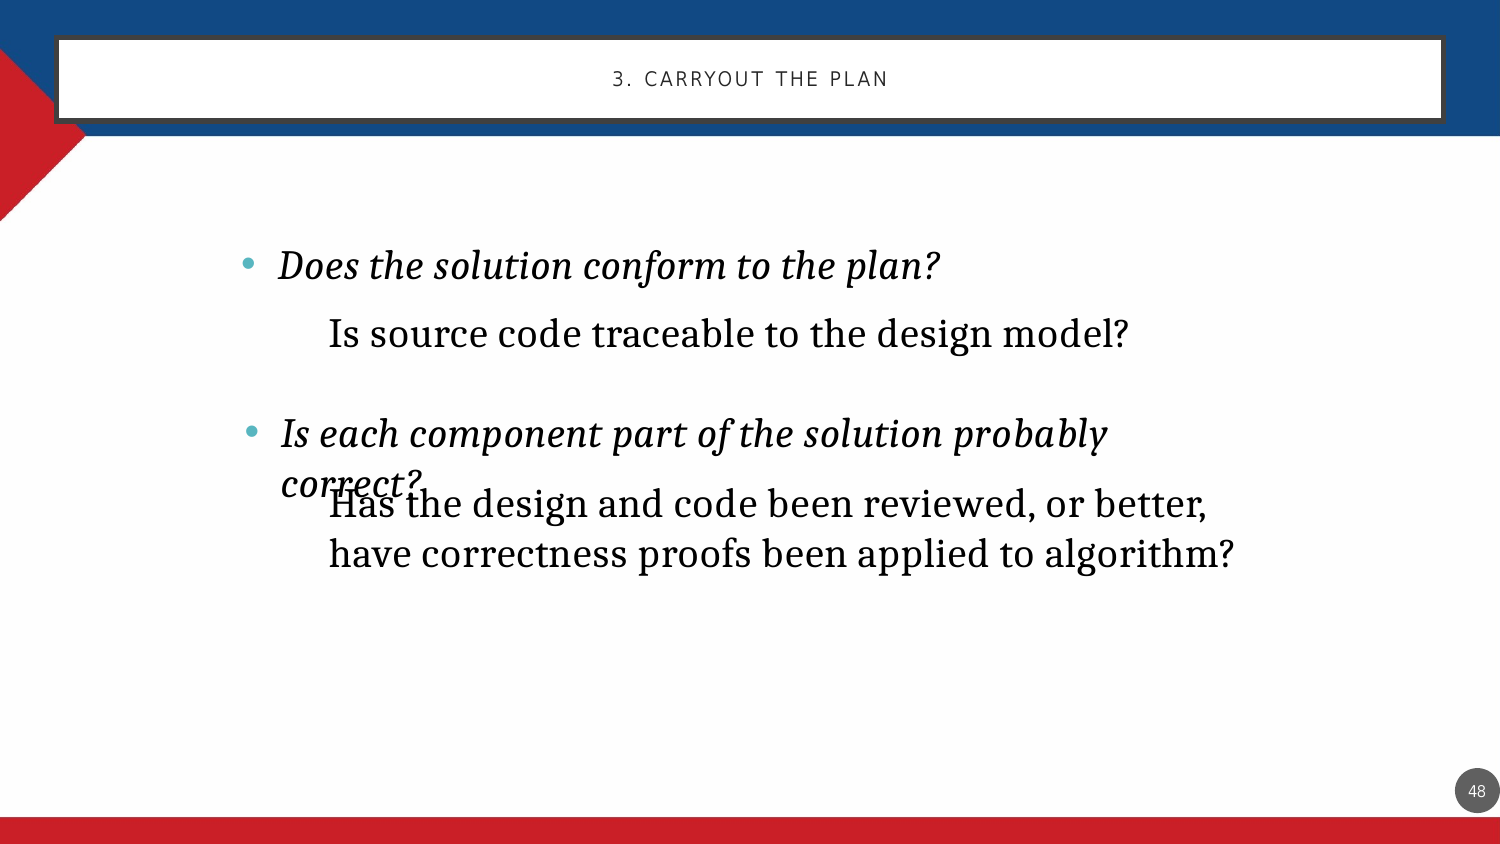

# 3. Carryout the Plan
Does the solution conform to the plan?
Is source code traceable to the design model?
Is each component part of the solution probably correct?
Has the design and code been reviewed, or better, have correctness proofs been applied to algorithm?
48